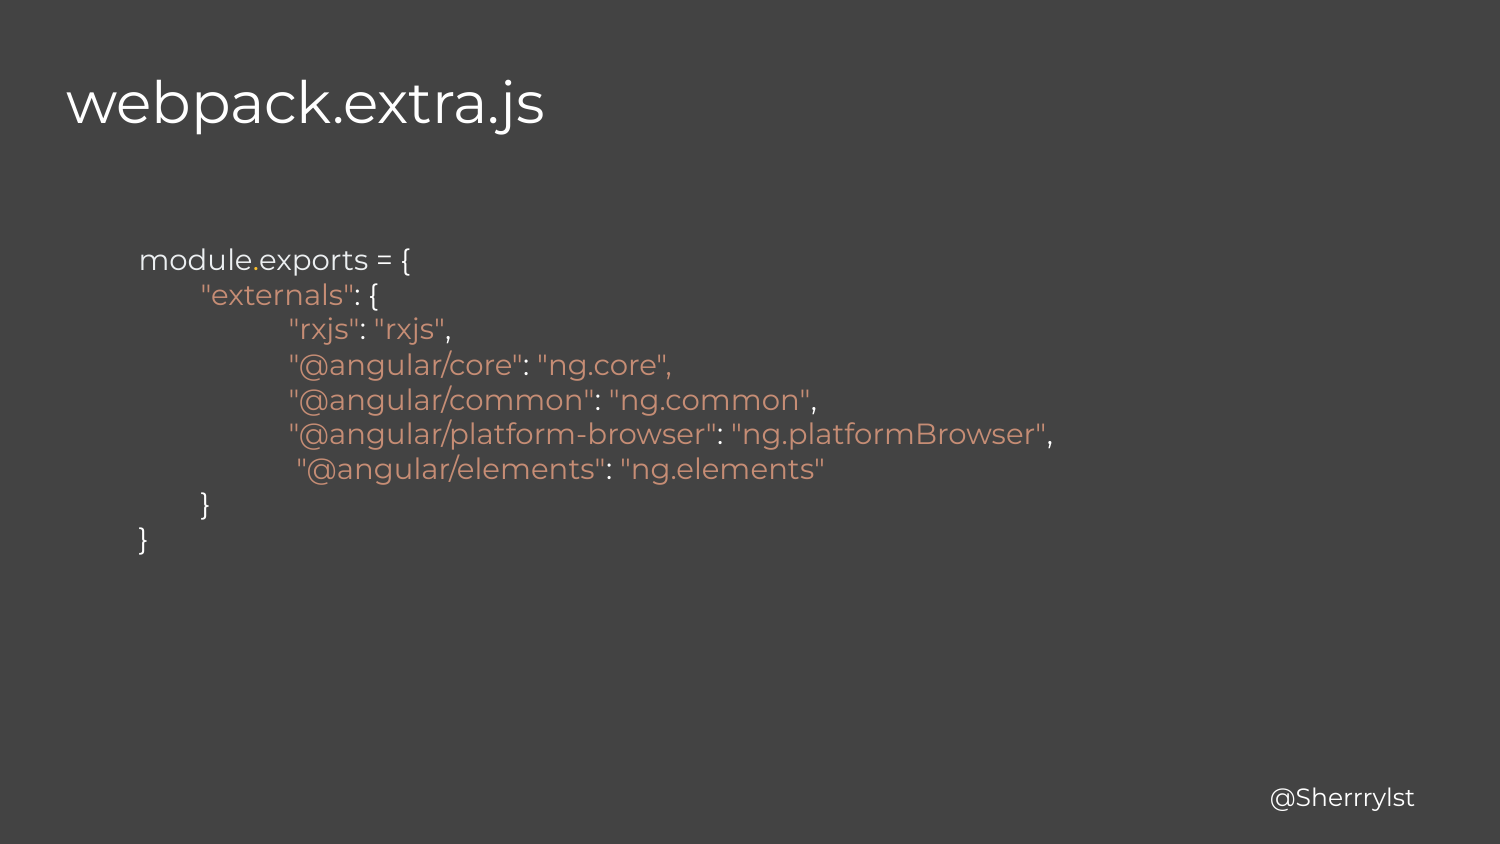

# webpack.extra.js

module.exports = {
        "externals": {
	"rxjs": "rxjs",
	"@angular/core": "ng.core",
	"@angular/common": "ng.common",
	"@angular/platform-browser": "ng.platformBrowser",
	 "@angular/elements": "ng.elements"
        }
}
@Sherrrylst